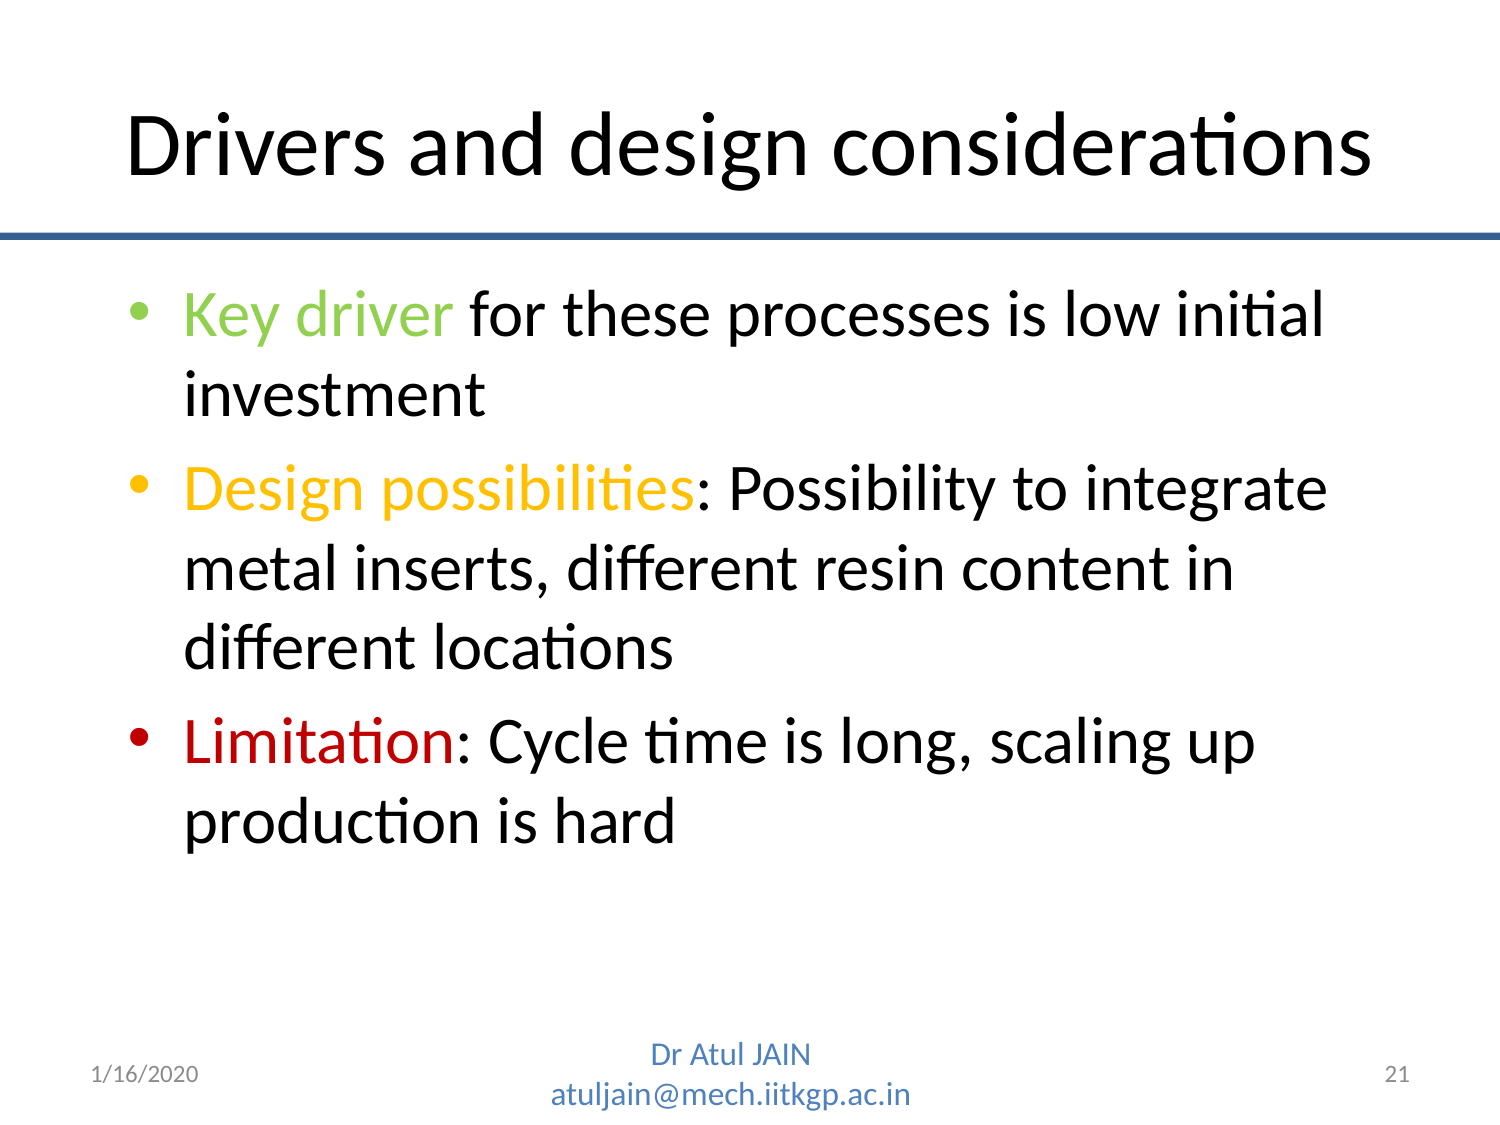

# Drivers and design considerations
Key driver for these processes is low initial investment
Design possibilities: Possibility to integrate metal inserts, different resin content in different locations
Limitation: Cycle time is long, scaling up production is hard
1/16/2020
21